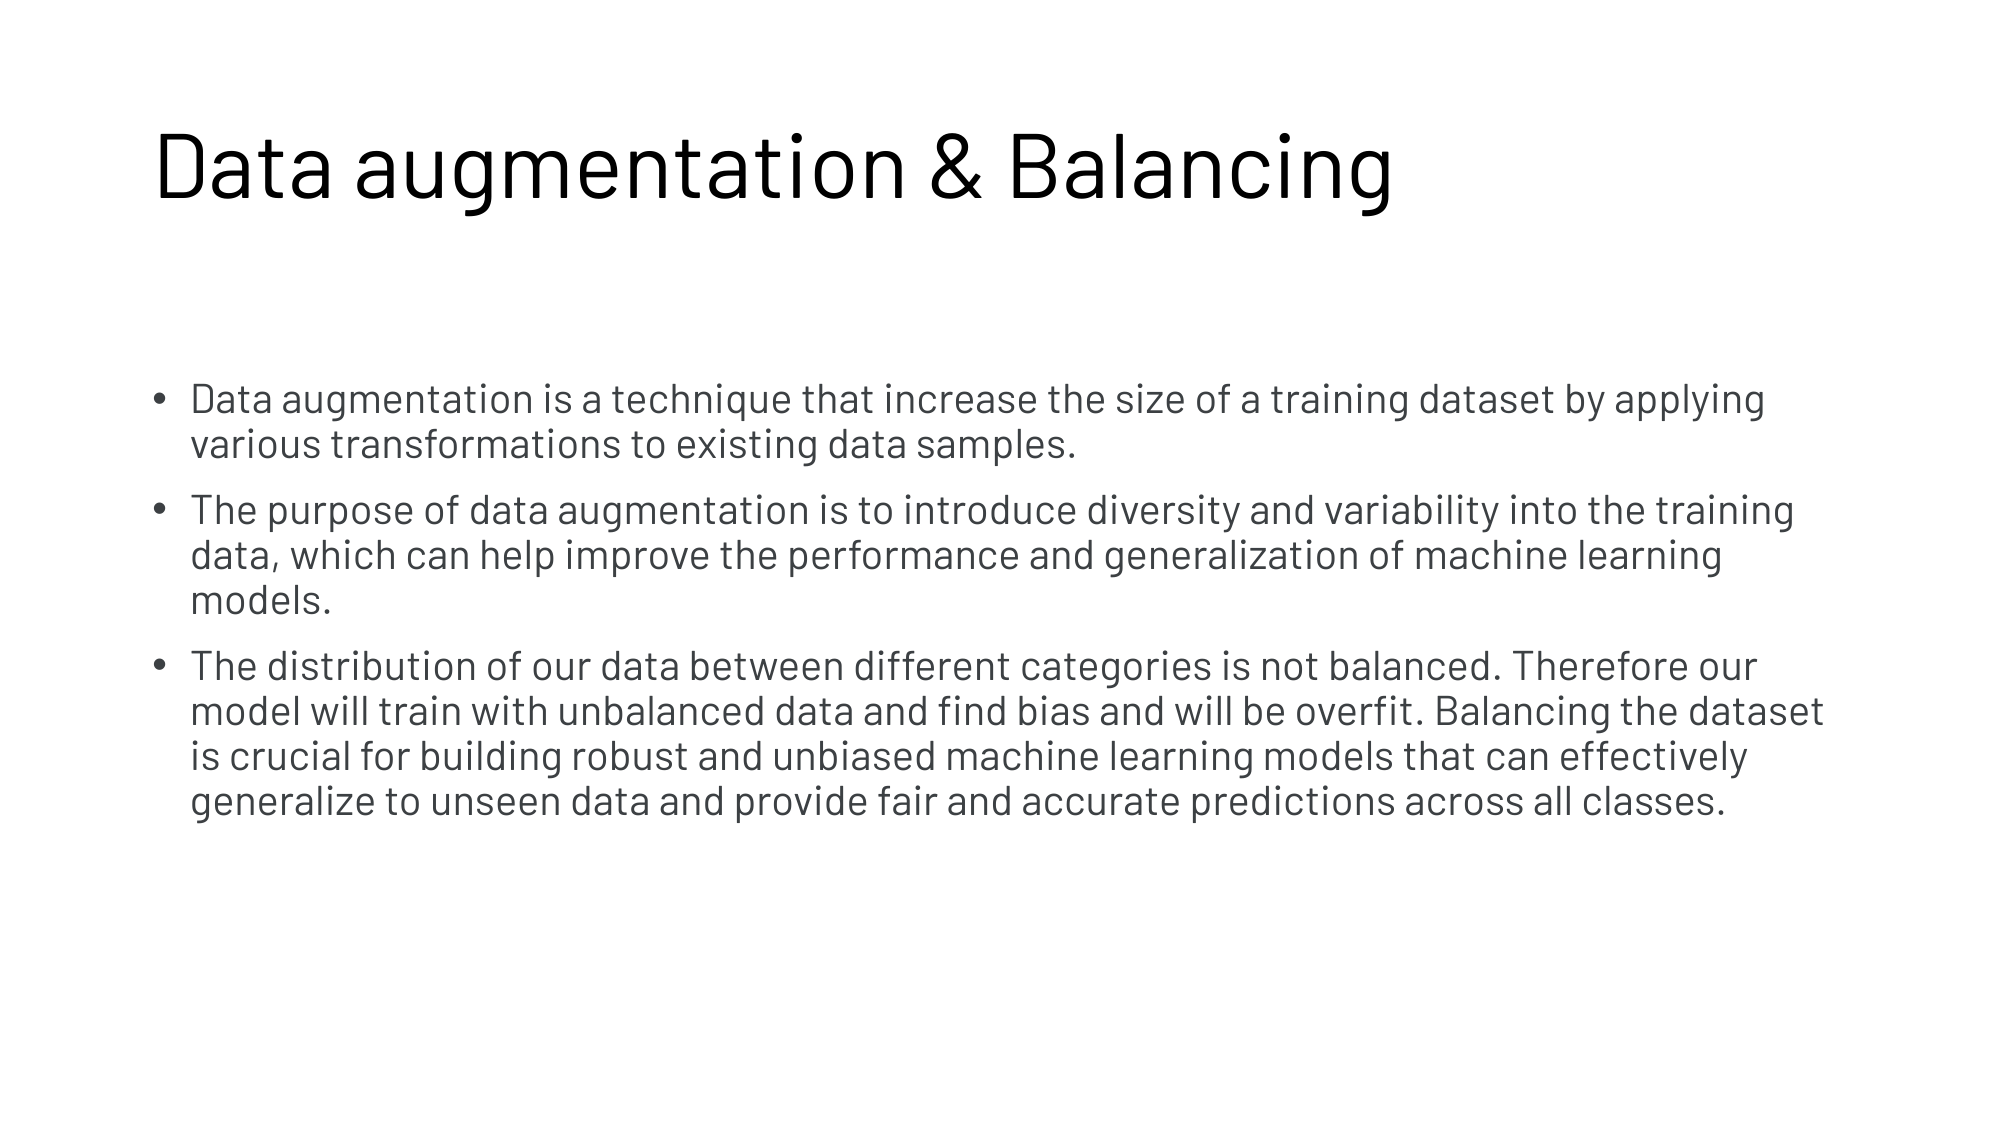

# Data augmentation & Balancing

Data augmentation is a technique that increase the size of a training dataset by applying various transformations to existing data samples.
The purpose of data augmentation is to introduce diversity and variability into the training data, which can help improve the performance and generalization of machine learning models.
The distribution of our data between different categories is not balanced. Therefore our model will train with unbalanced data and find bias and will be overfit. Balancing the dataset is crucial for building robust and unbiased machine learning models that can effectively generalize to unseen data and provide fair and accurate predictions across all classes.